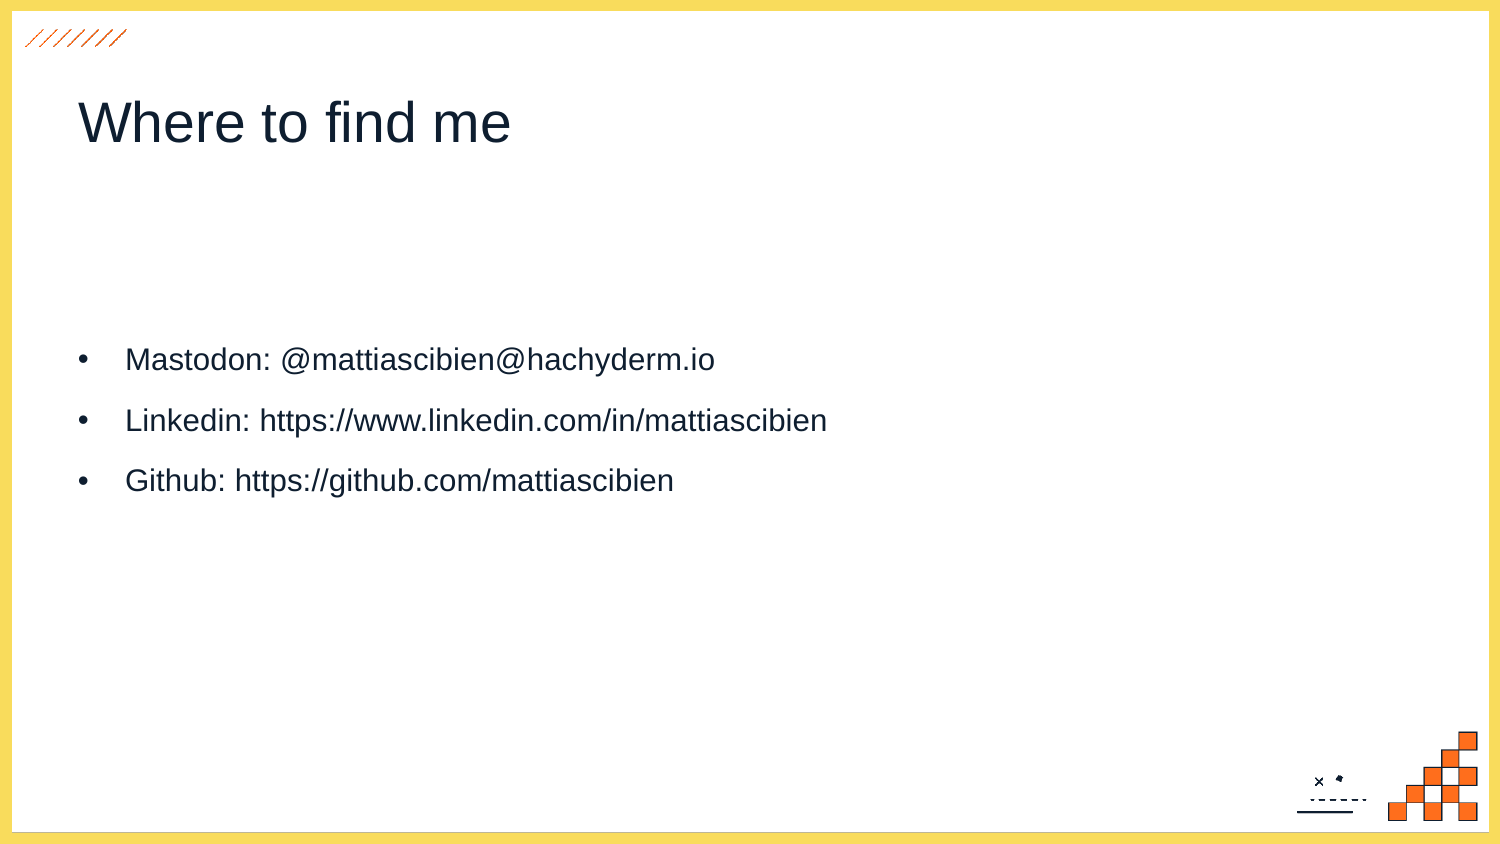

Where to find me
Mastodon: @mattiascibien@hachyderm.io
Linkedin: https://www.linkedin.com/in/mattiascibien
Github: https://github.com/mattiascibien